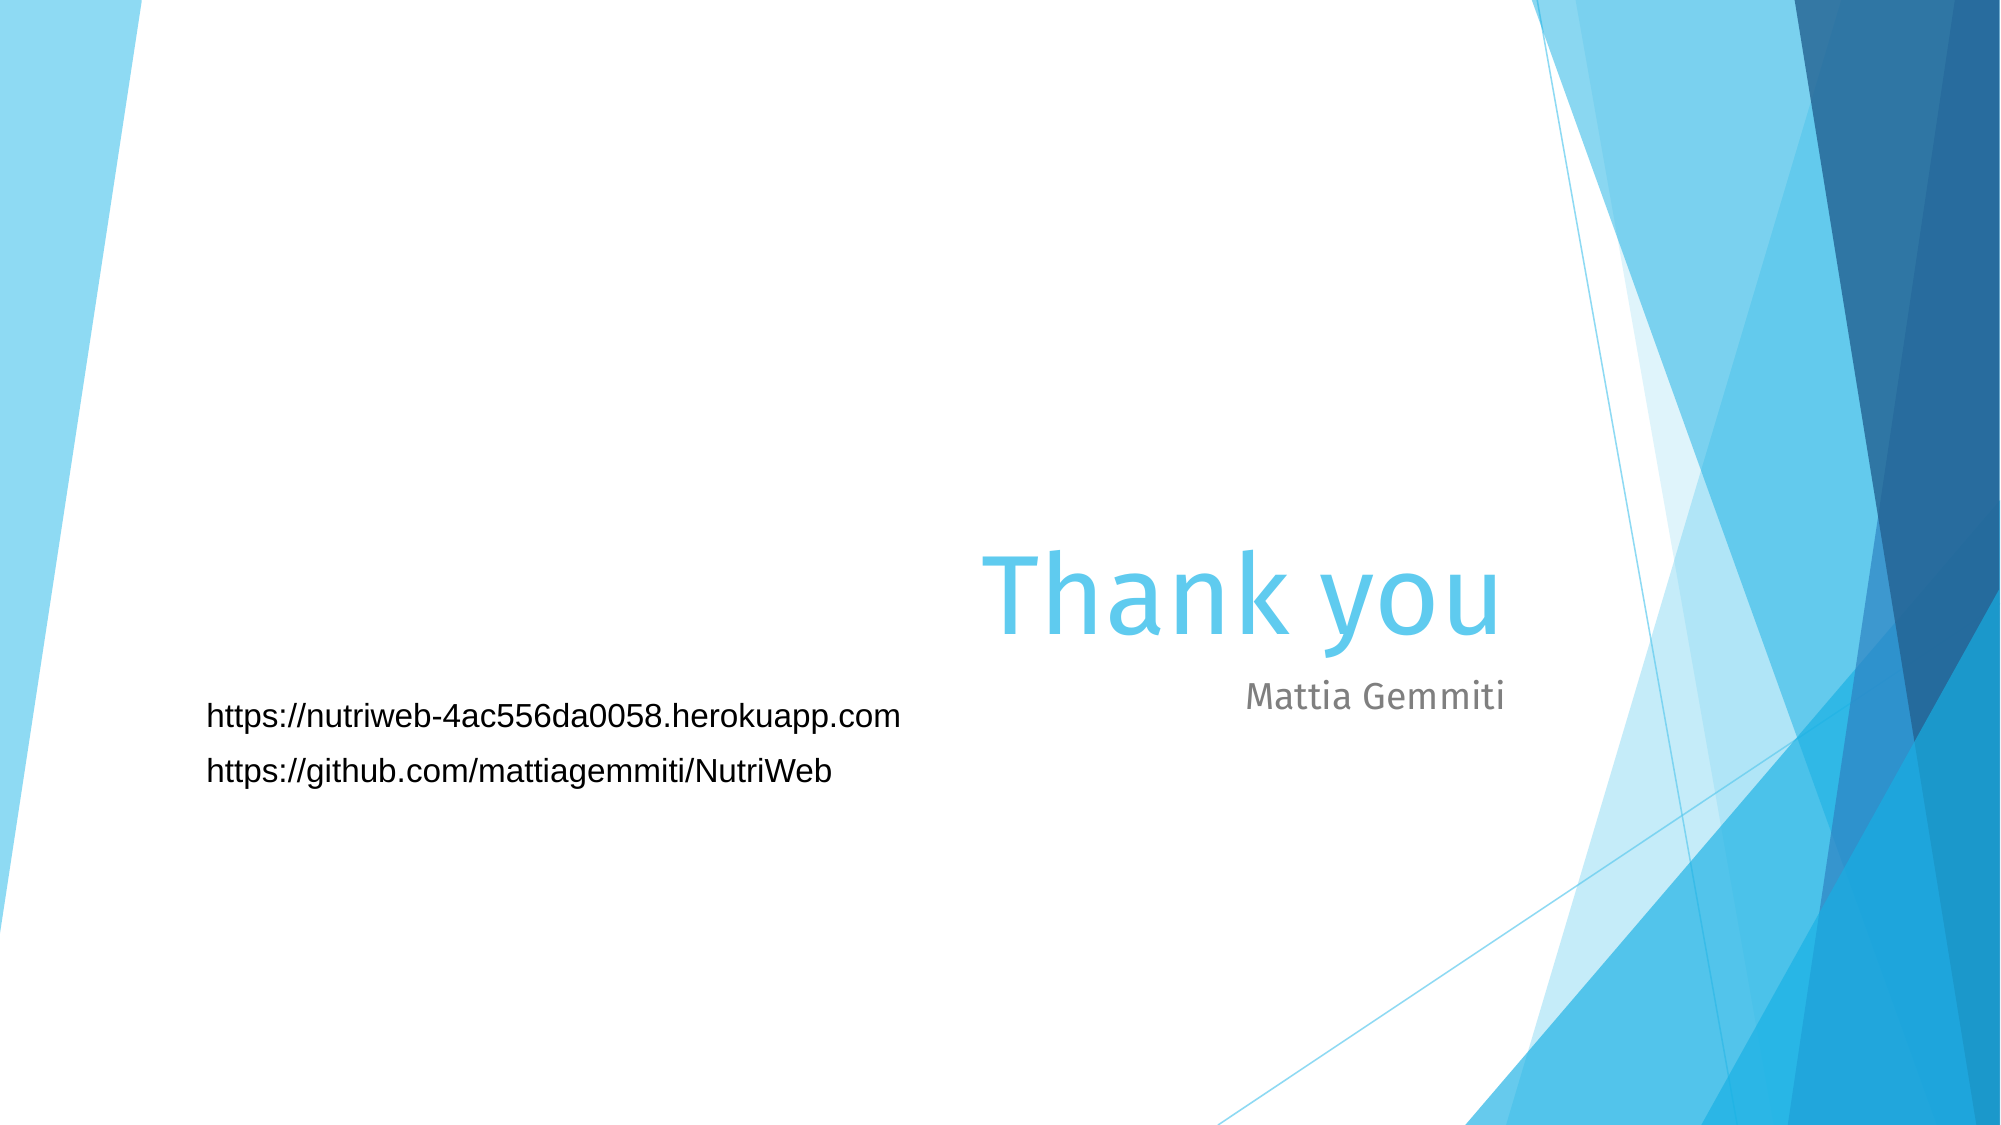

# Thank you
Mattia Gemmiti
https://nutriweb-4ac556da0058.herokuapp.com
https://github.com/mattiagemmiti/NutriWeb